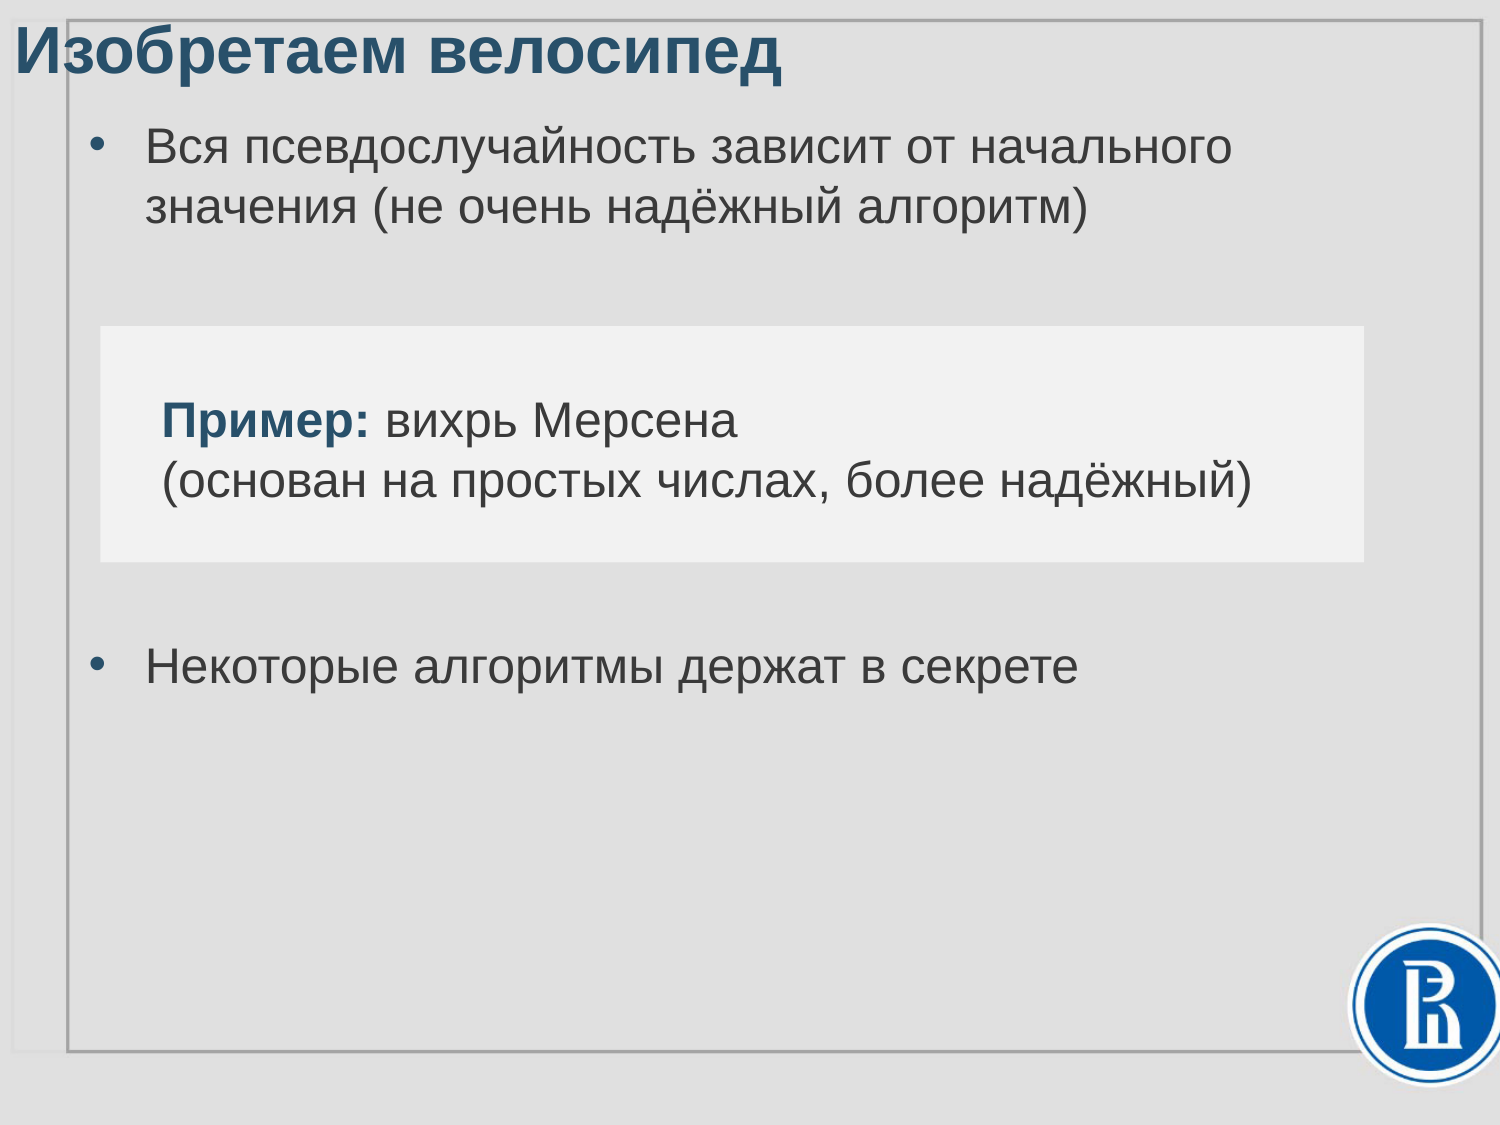

Изобретаем велосипед
Вся псевдослучайность зависит от начального значения (не очень надёжный алгоритм)

Пример: вихрь Мерсена
(основан на простых числах, более надёжный)
Некоторые алгоритмы держат в секрете